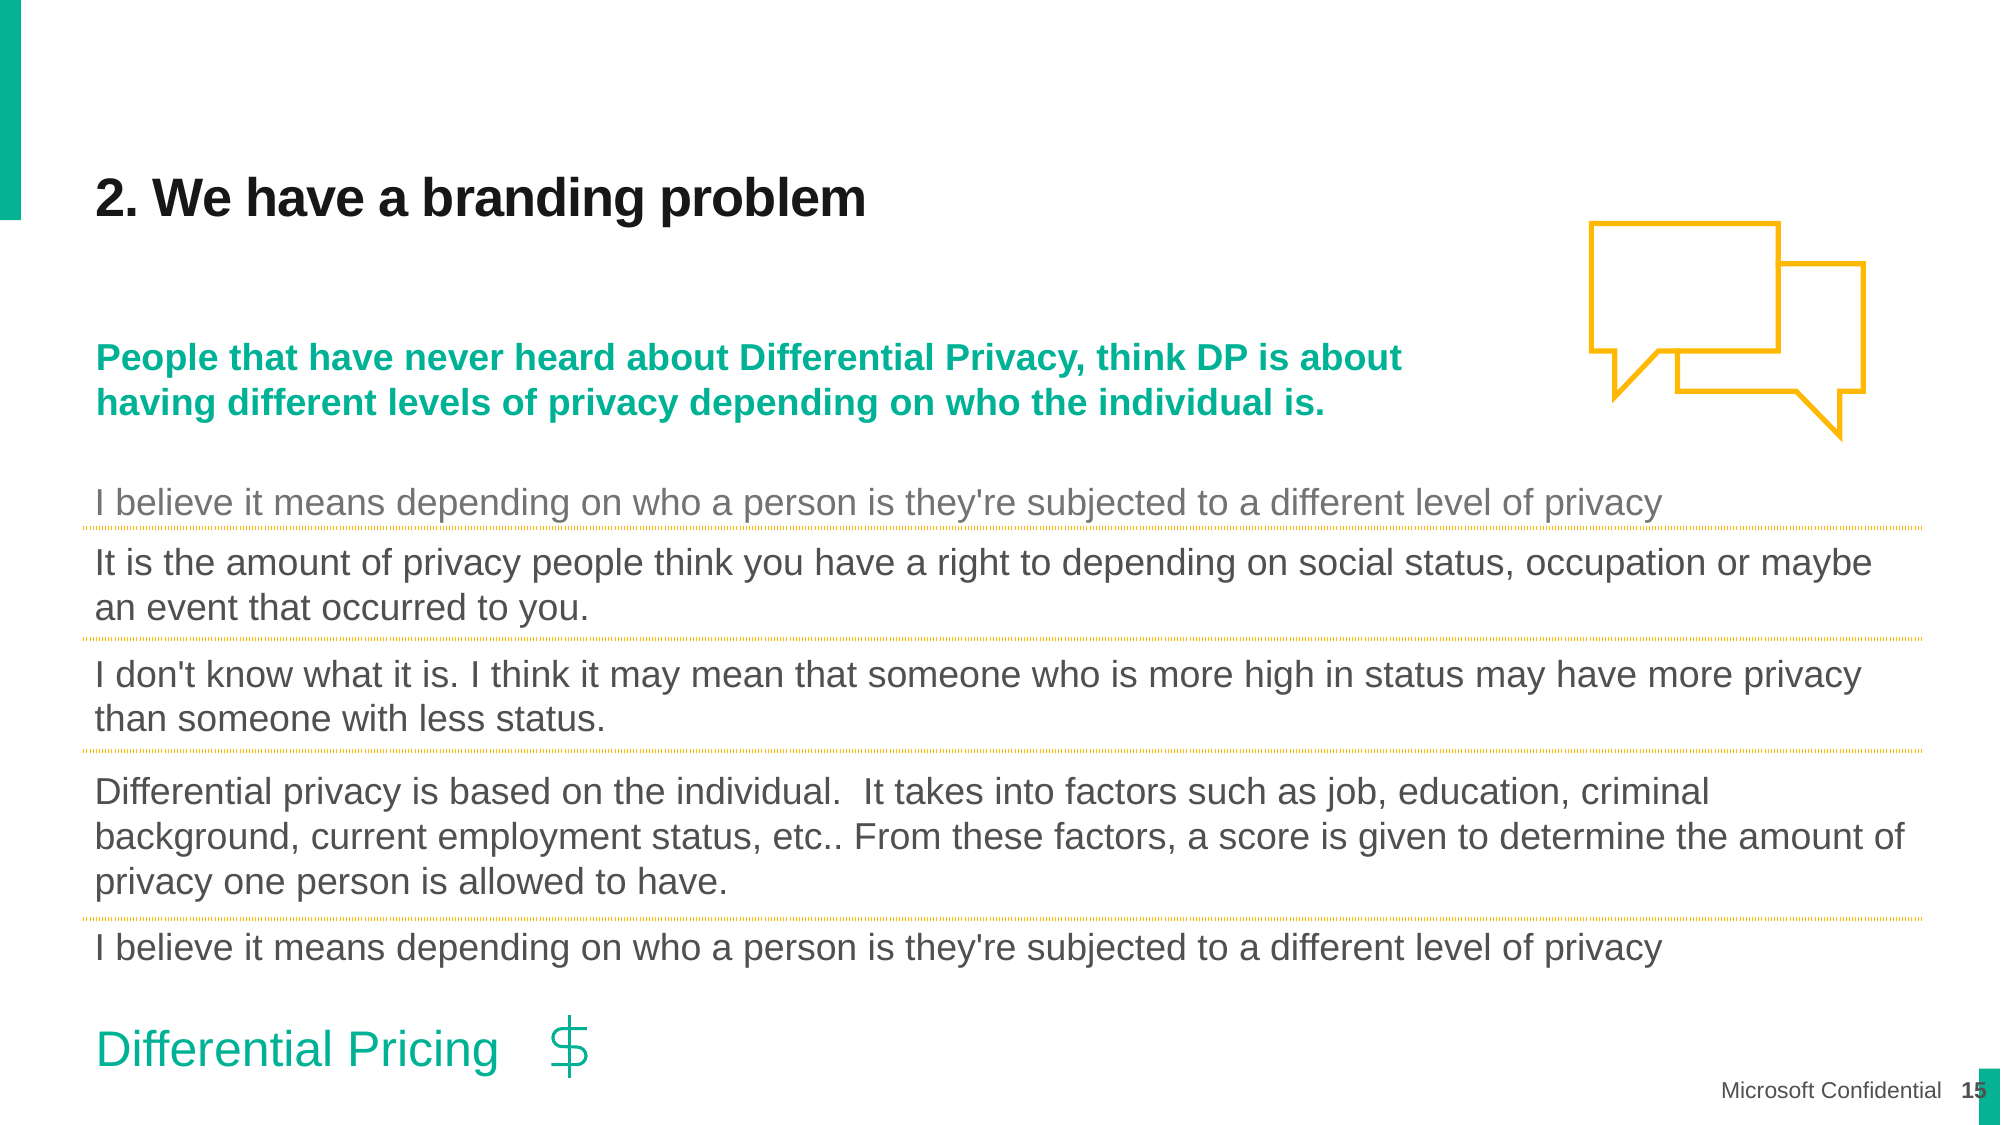

# 2. We have a branding problem

People that have never heard about Differential Privacy, think DP is about having different levels of privacy depending on who the individual is.
| I believe it means depending on who a person is they're subjected to a different level of privacy |
| --- |
| It is the amount of privacy people think you have a right to depending on social status, occupation or maybe an event that occurred to you. |
| I don't know what it is. I think it may mean that someone who is more high in status may have more privacy than someone with less status. |
| Differential privacy is based on the individual. It takes into factors such as job, education, criminal background, current employment status, etc.. From these factors, a score is given to determine the amount of privacy one person is allowed to have. |
| I believe it means depending on who a person is they're subjected to a different level of privacy |
Differential Pricing